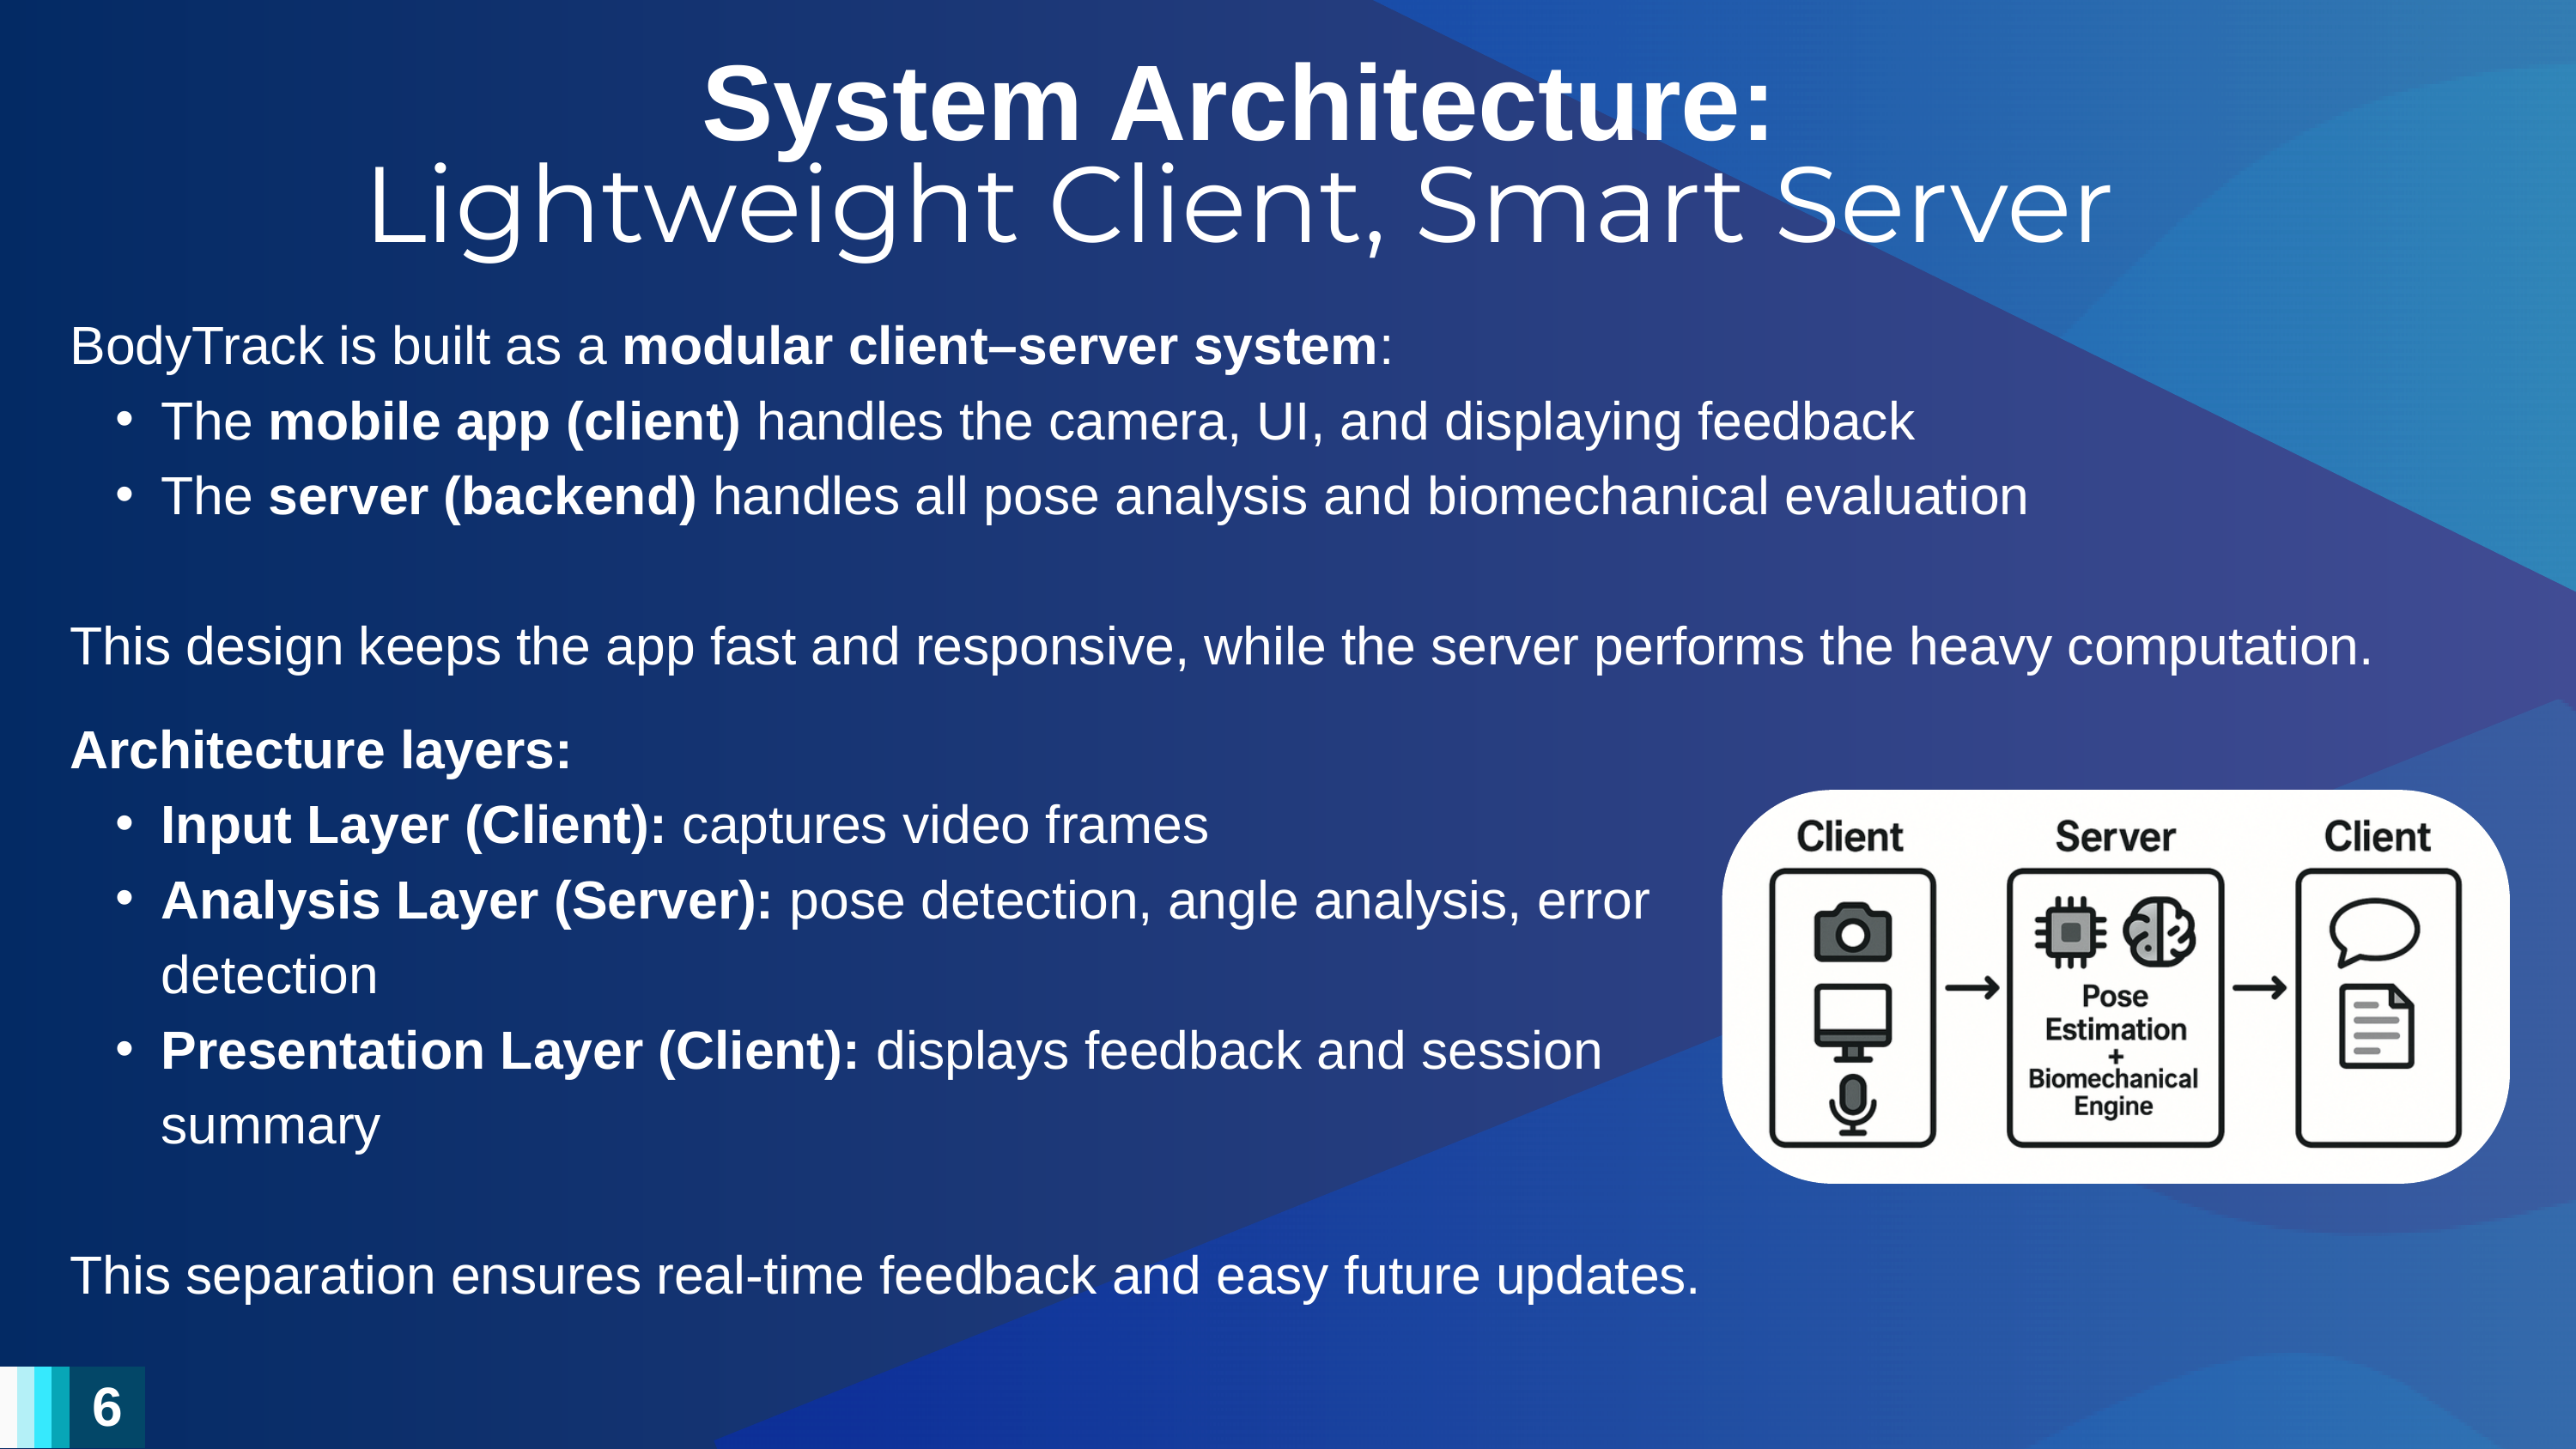

System Architecture:
Lightweight Client, Smart Server
BodyTrack is built as a modular client–server system:
The mobile app (client) handles the camera, UI, and displaying feedback
The server (backend) handles all pose analysis and biomechanical evaluation

This design keeps the app fast and responsive, while the server performs the heavy computation.
Architecture layers:
Input Layer (Client): captures video frames
Analysis Layer (Server): pose detection, angle analysis, error detection
Presentation Layer (Client): displays feedback and session summary

This separation ensures real-time feedback and easy future updates.

6